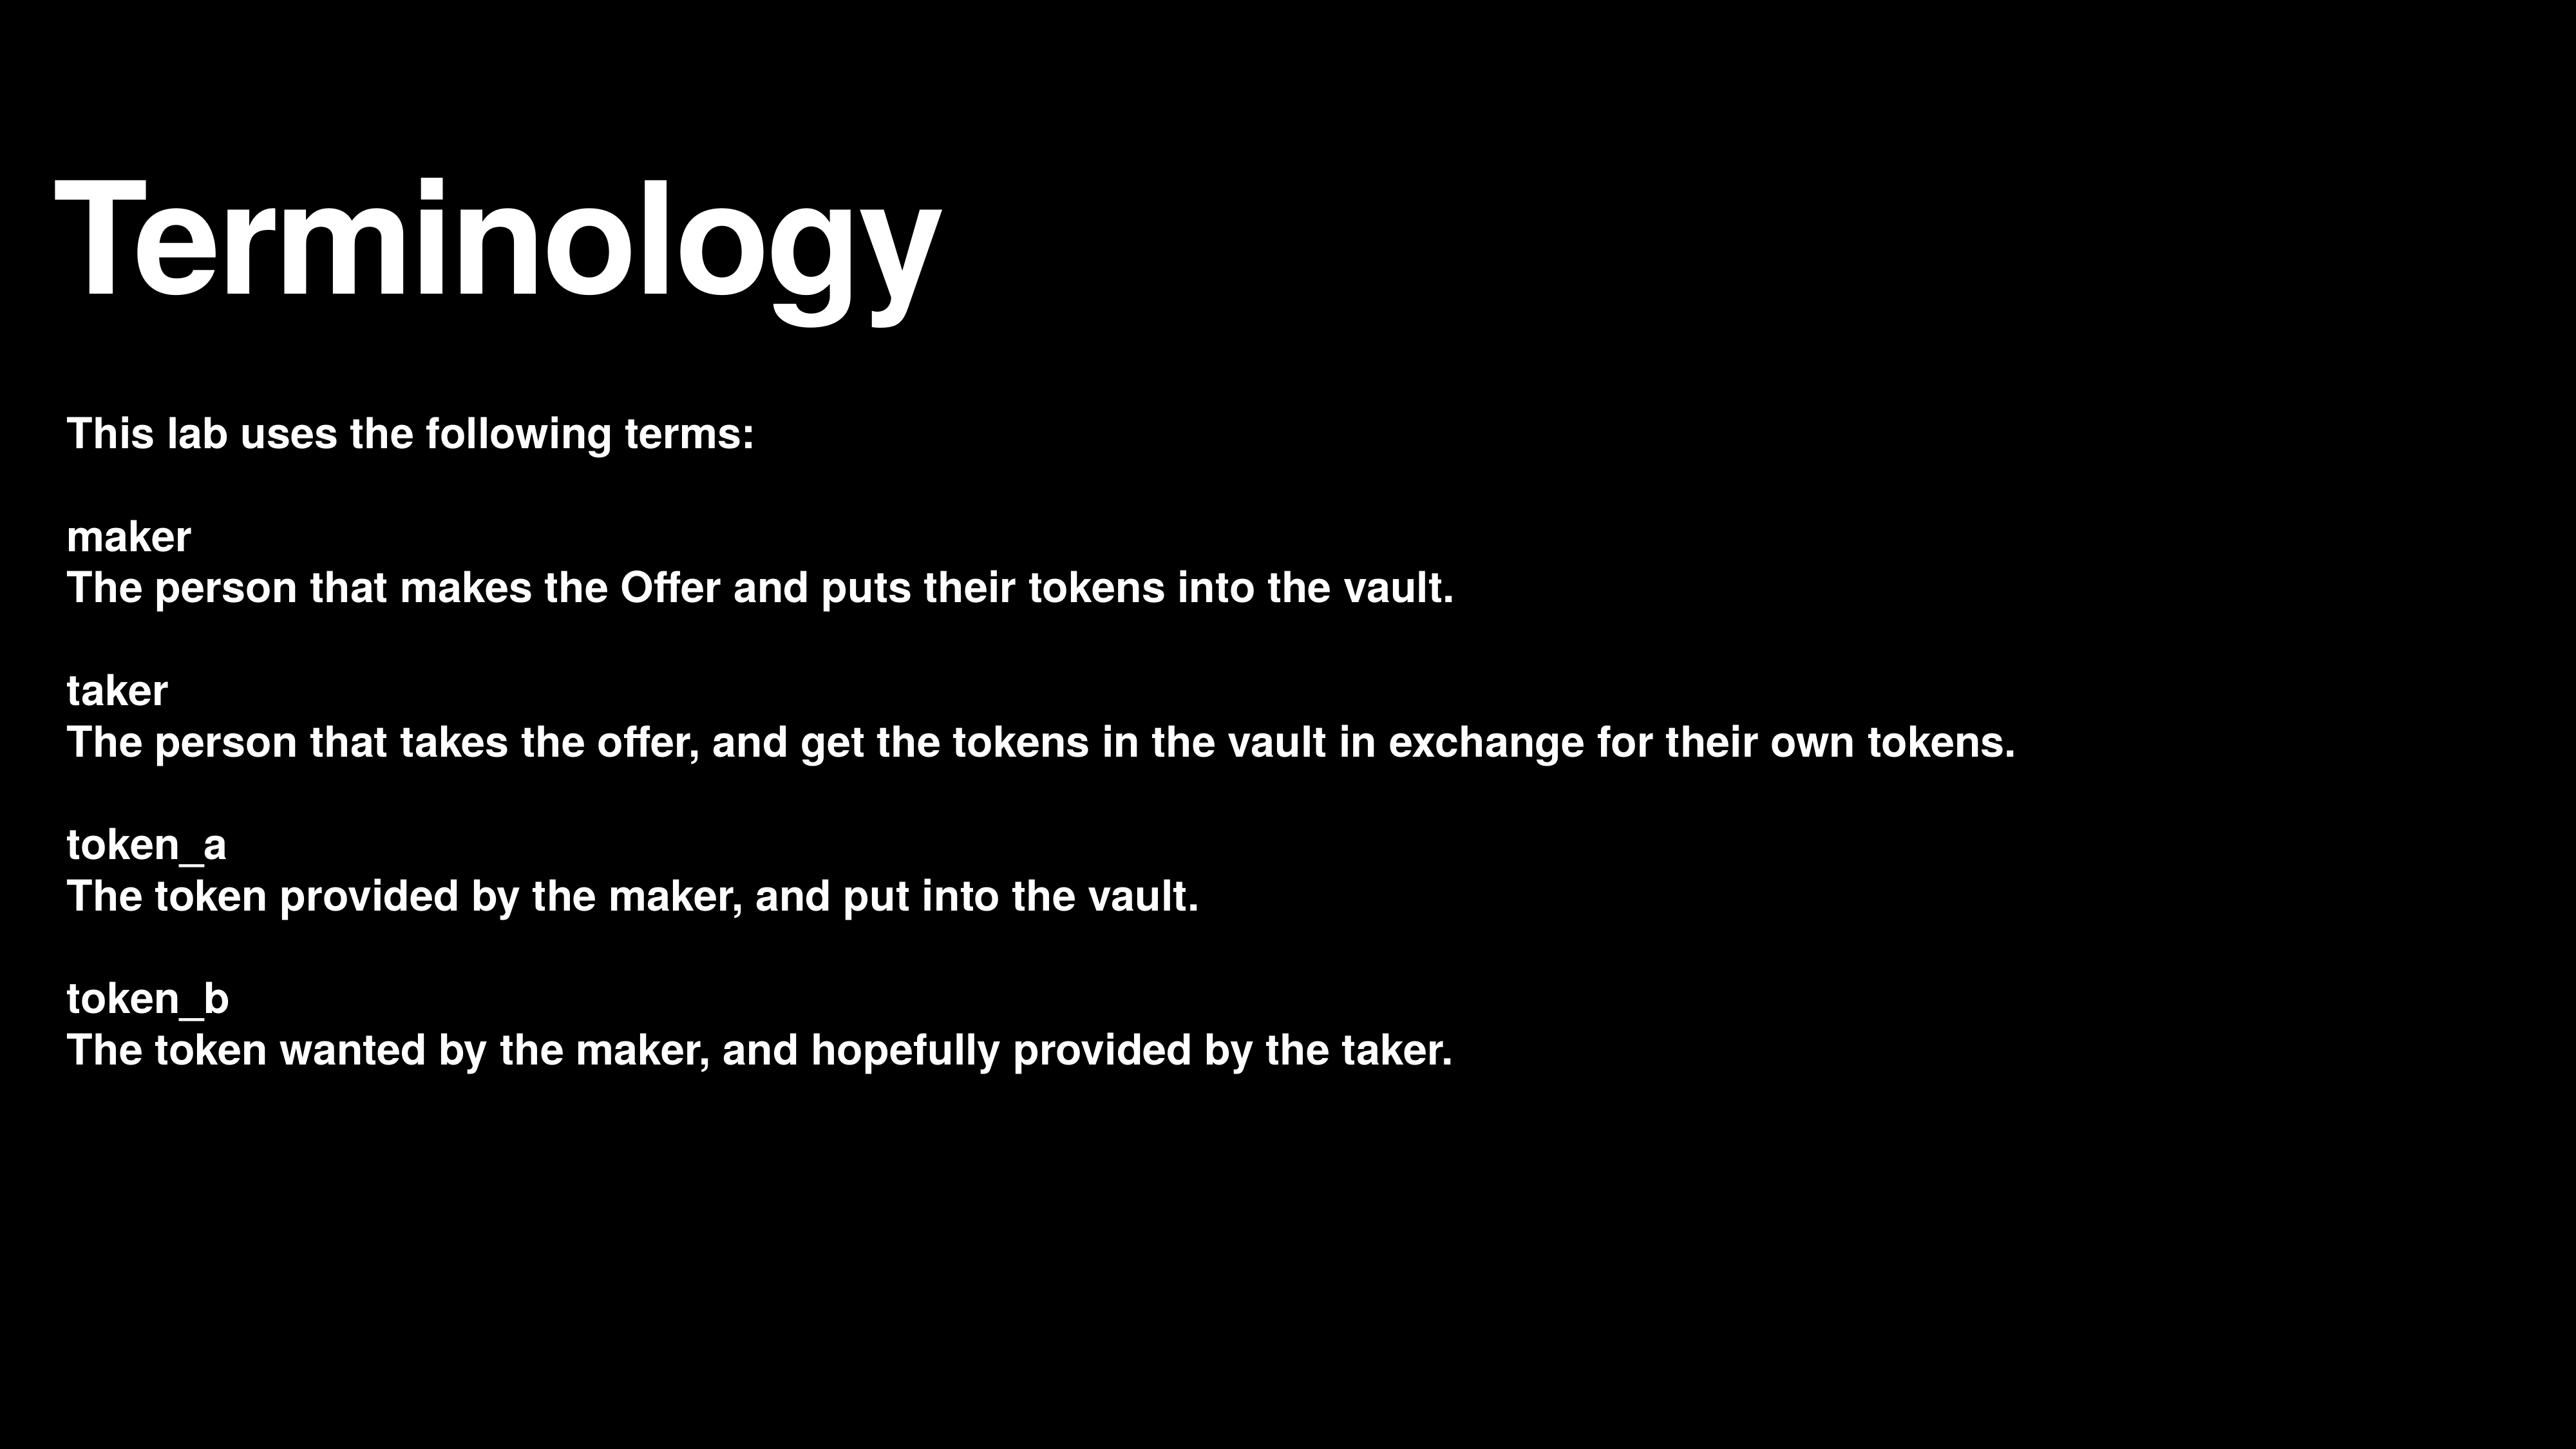

# Terminology
This lab uses the following terms:
maker
The person that makes the Offer and puts their tokens into the vault.
taker
The person that takes the offer, and get the tokens in the vault in exchange for their own tokens.

token_a
The token provided by the maker, and put into the vault.
token_b
The token wanted by the maker, and hopefully provided by the taker.